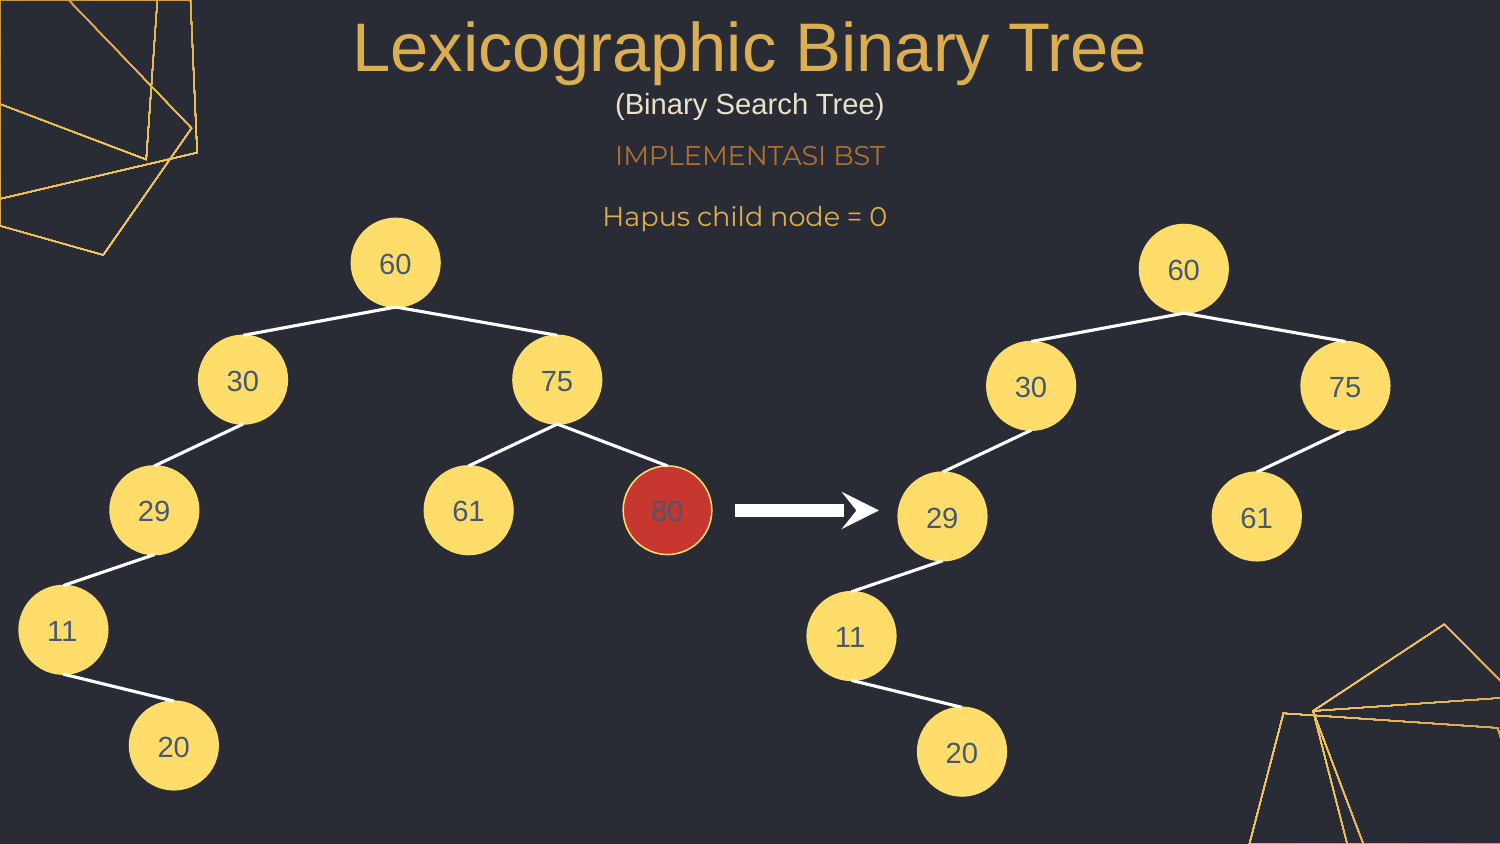

Lexicographic Binary Tree
(Binary Search Tree)
IMPLEMENTASI BST
Hapus child node = 0
60
60
30
75
30
75
29
61
80
29
61
11
11
20
20